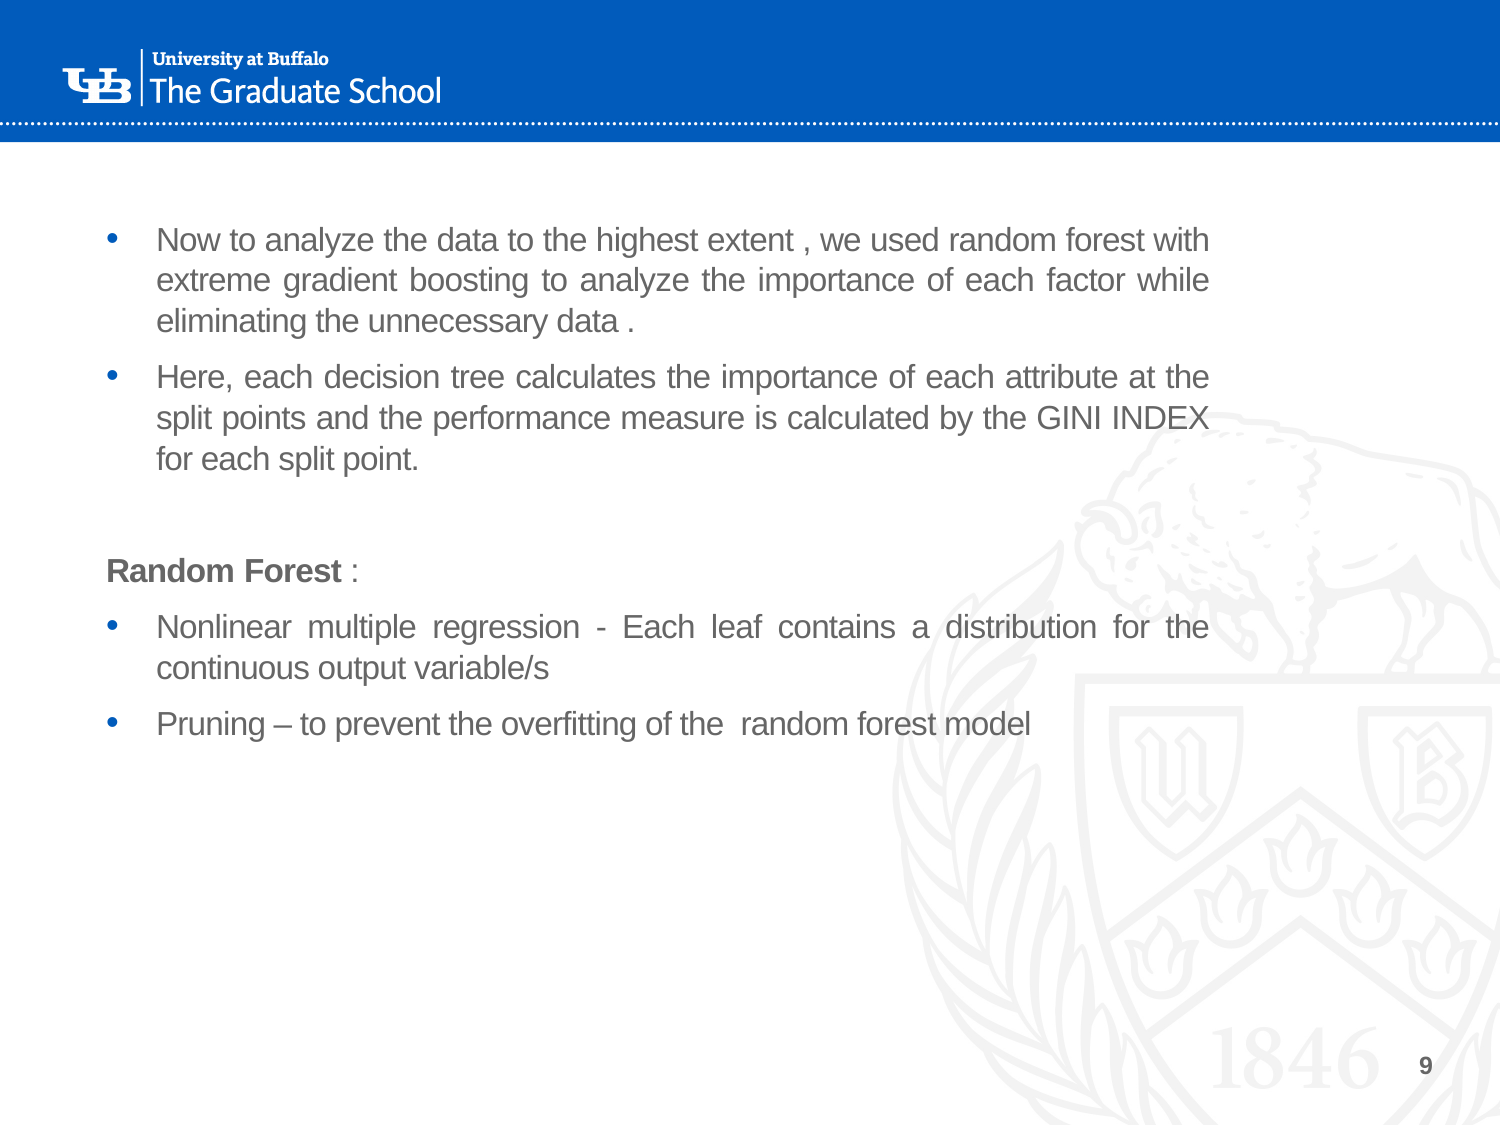

Now to analyze the data to the highest extent , we used random forest with extreme gradient boosting to analyze the importance of each factor while eliminating the unnecessary data .
Here, each decision tree calculates the importance of each attribute at the split points and the performance measure is calculated by the GINI INDEX for each split point.

Random Forest :
Nonlinear multiple regression - Each leaf contains a distribution for the continuous output variable/s
Pruning – to prevent the overfitting of the  random forest model